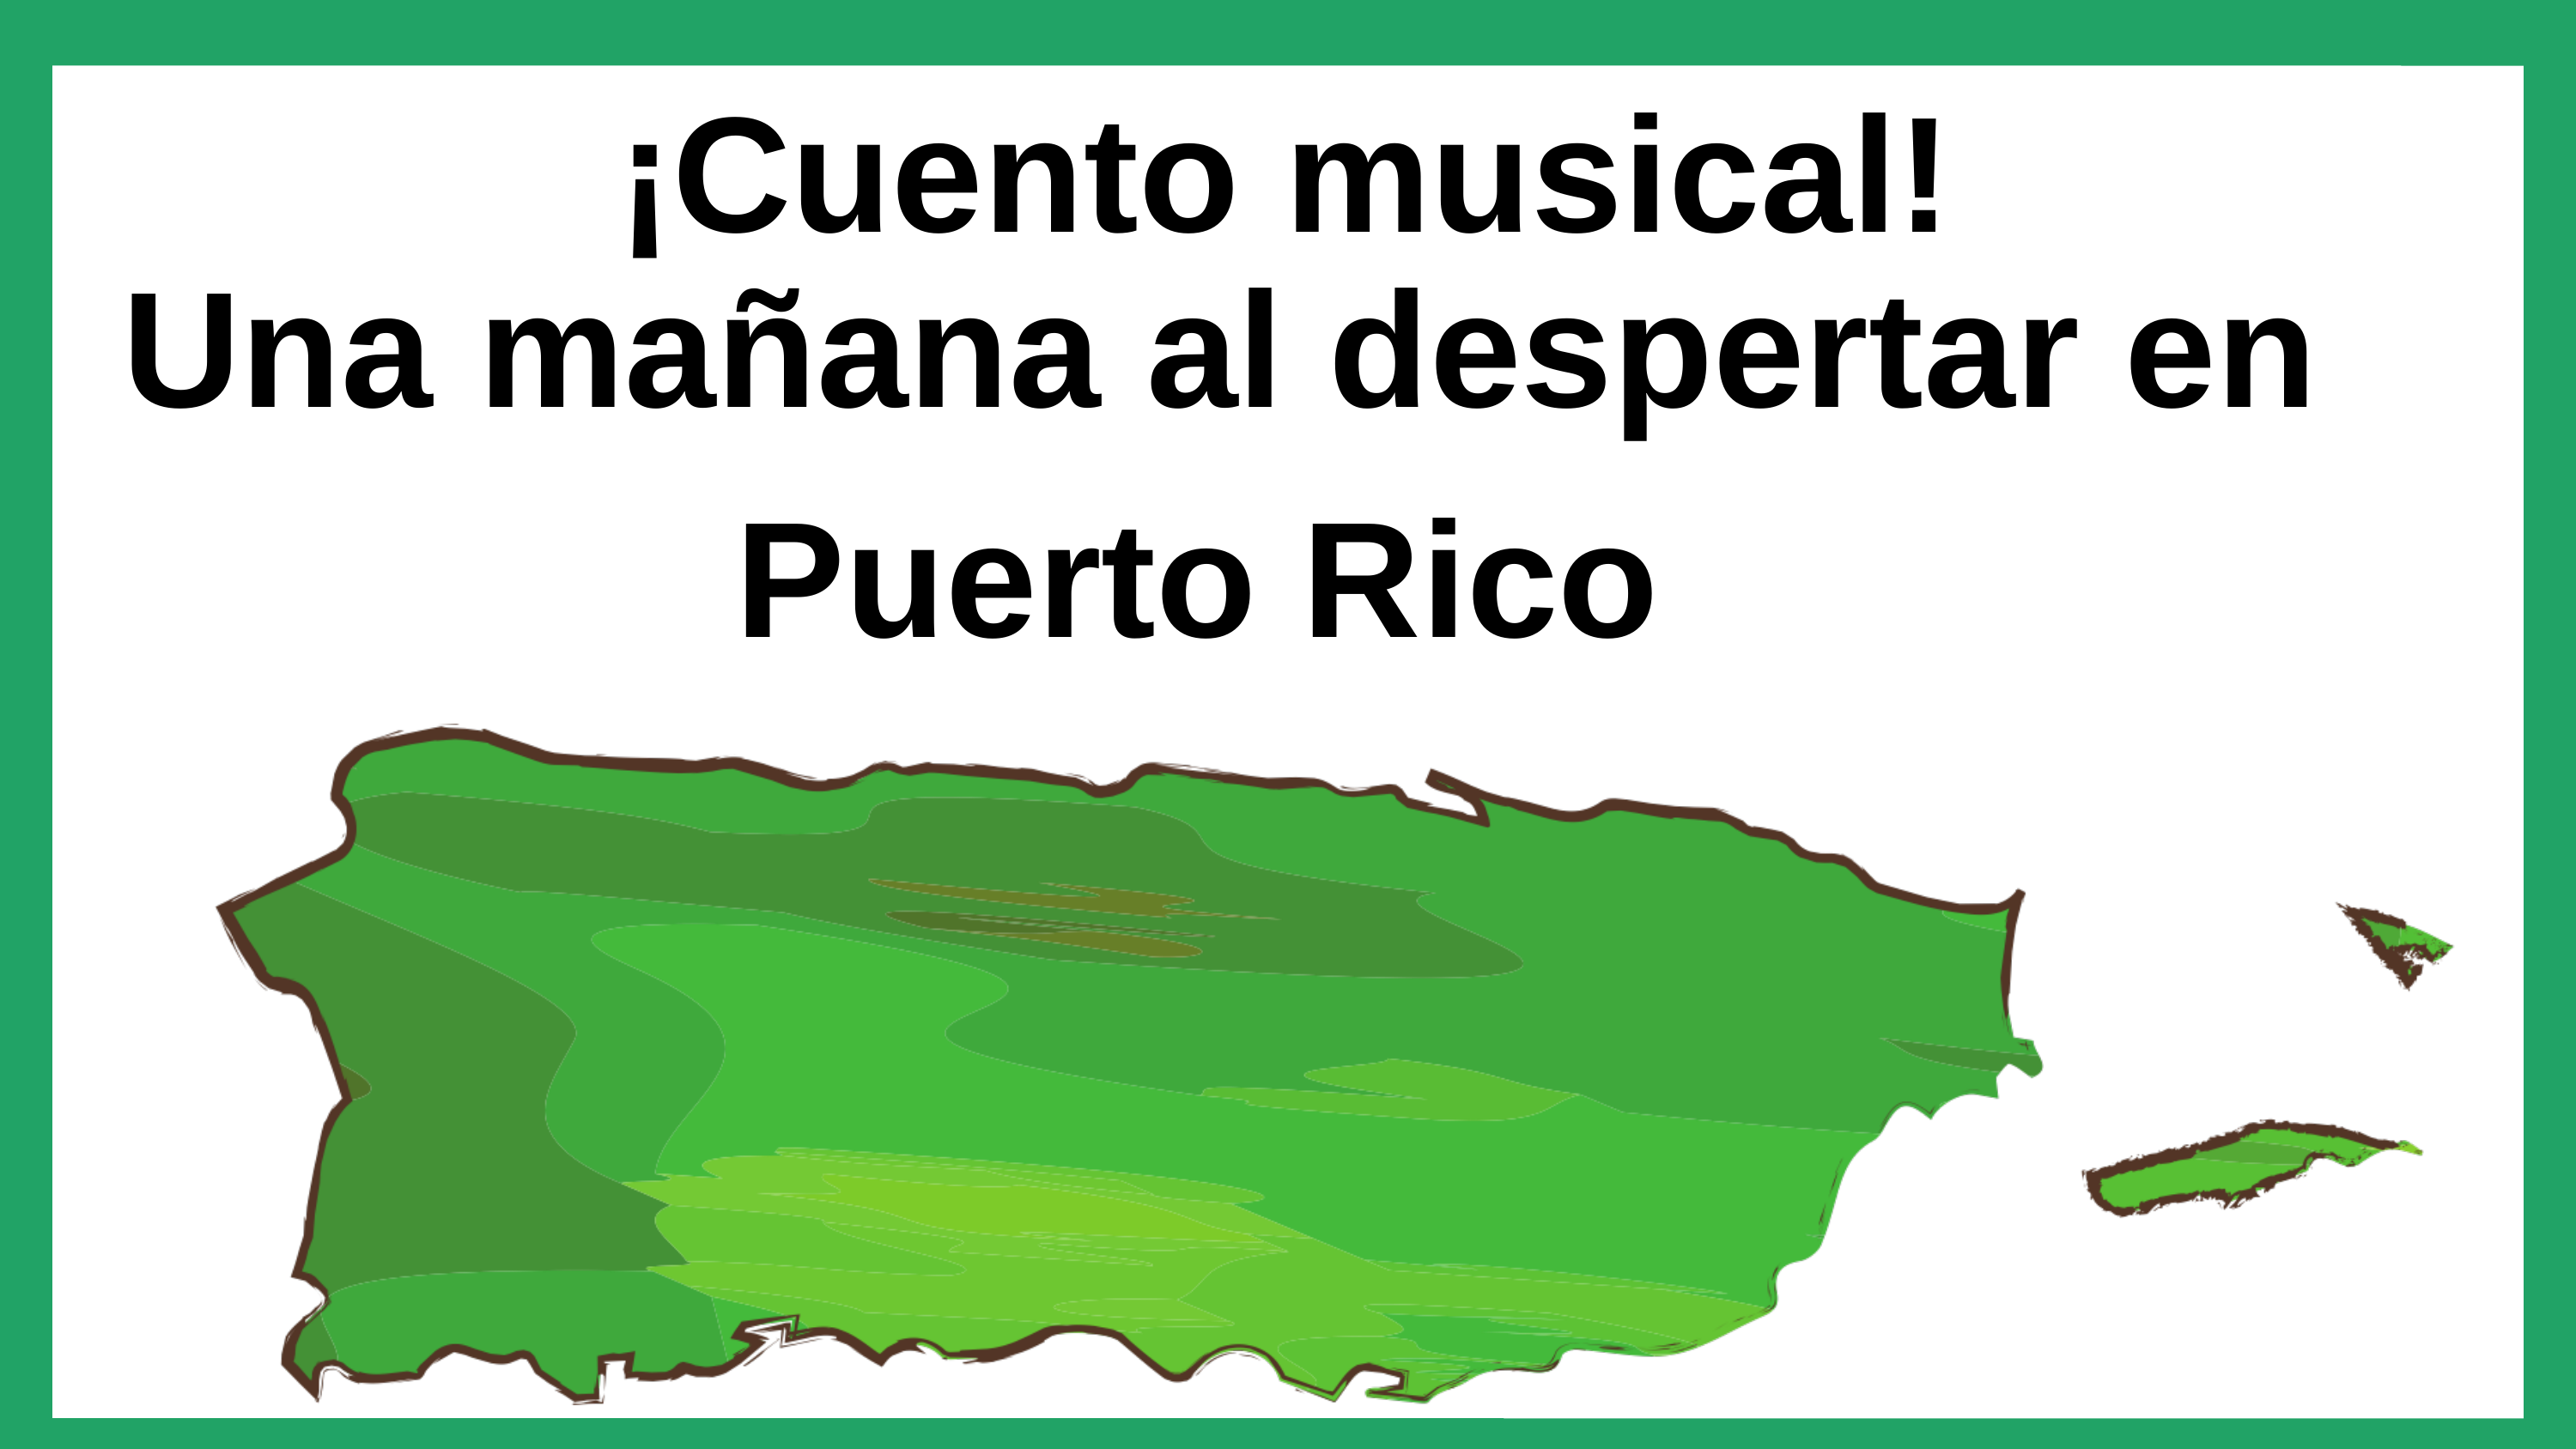

¡Cuento musical!
Una mañana al despertar en Puerto Rico